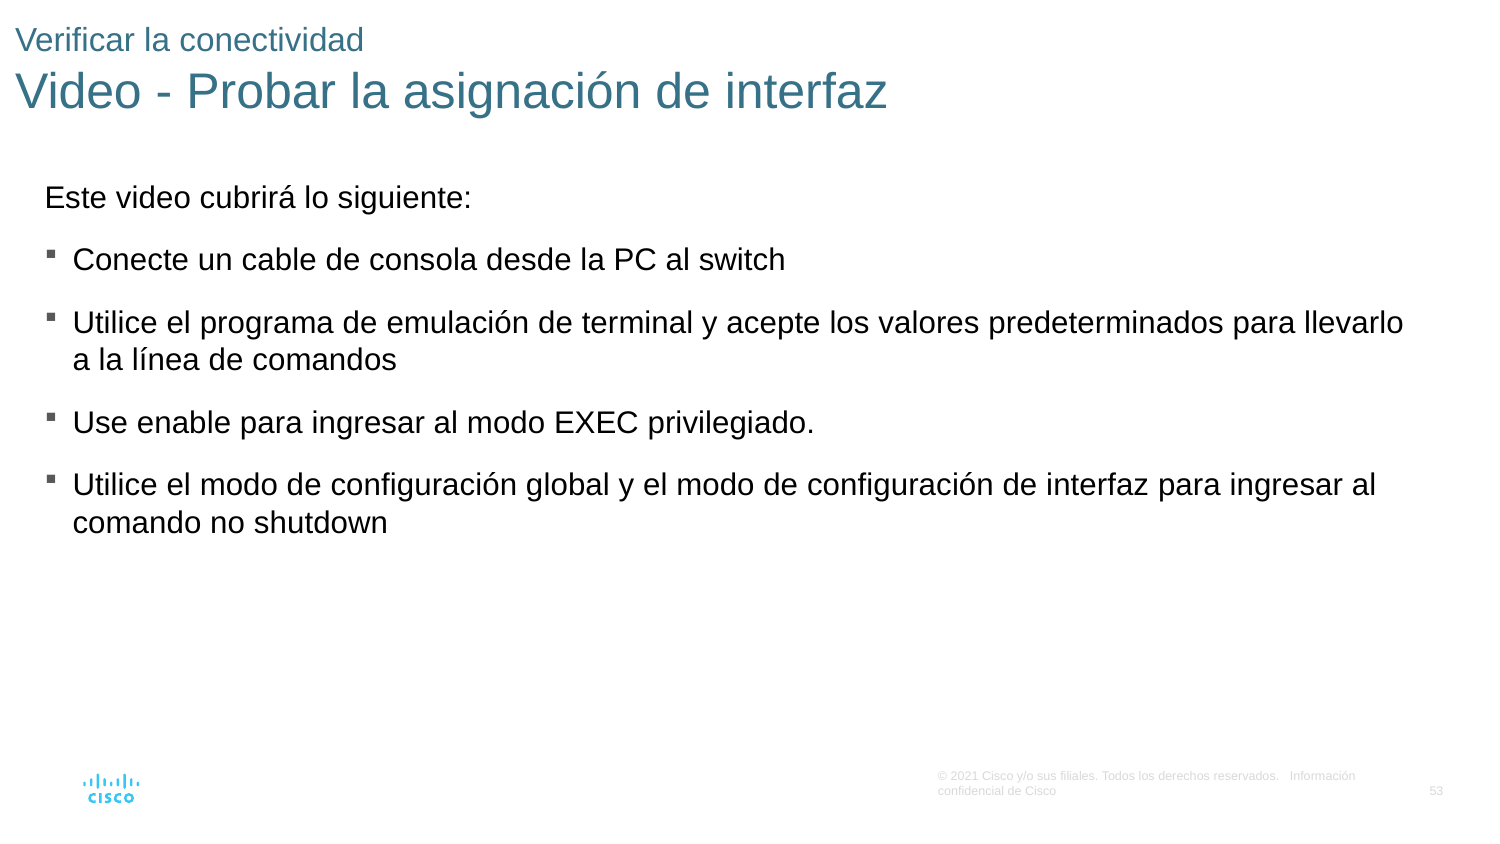

# Verificar la conectividad Video - Probar la asignación de interfaz
Este video cubrirá lo siguiente:
Conecte un cable de consola desde la PC al switch
Utilice el programa de emulación de terminal y acepte los valores predeterminados para llevarlo a la línea de comandos
Use enable para ingresar al modo EXEC privilegiado.
Utilice el modo de configuración global y el modo de configuración de interfaz para ingresar al comando no shutdown